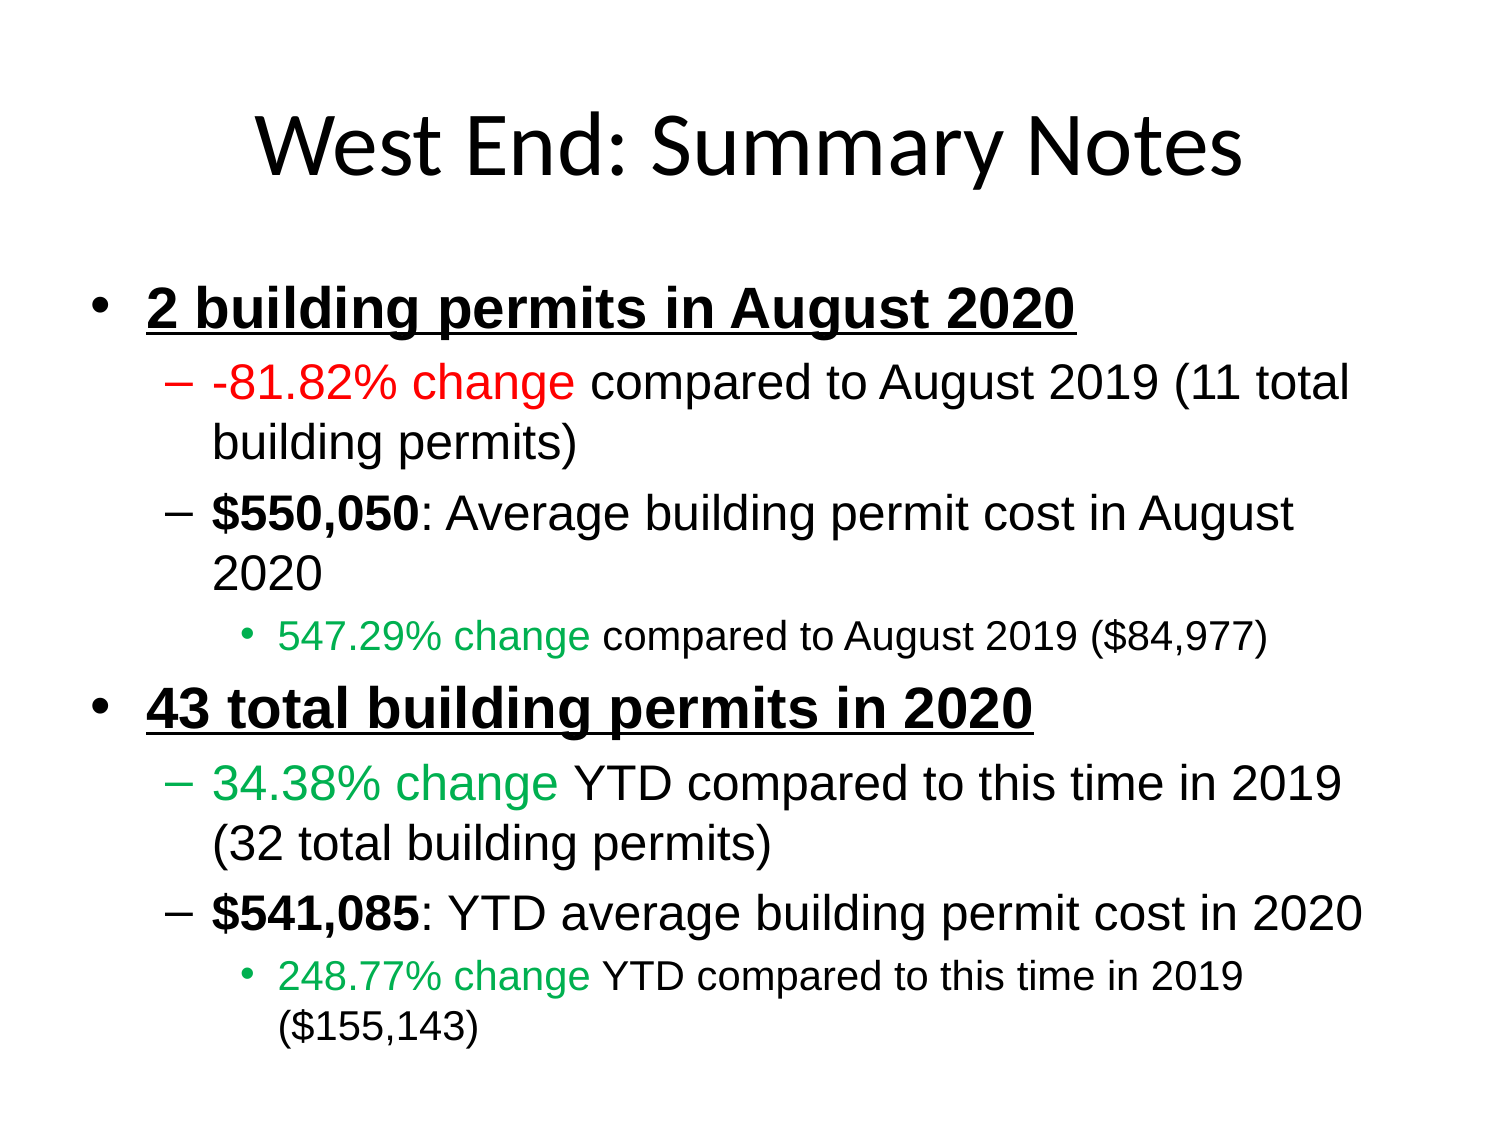

# West End: Summary Notes
2 building permits in August 2020
-81.82% change compared to August 2019 (11 total building permits)
$550,050: Average building permit cost in August 2020
547.29% change compared to August 2019 ($84,977)
43 total building permits in 2020
34.38% change YTD compared to this time in 2019 (32 total building permits)
$541,085: YTD average building permit cost in 2020
248.77% change YTD compared to this time in 2019 ($155,143)